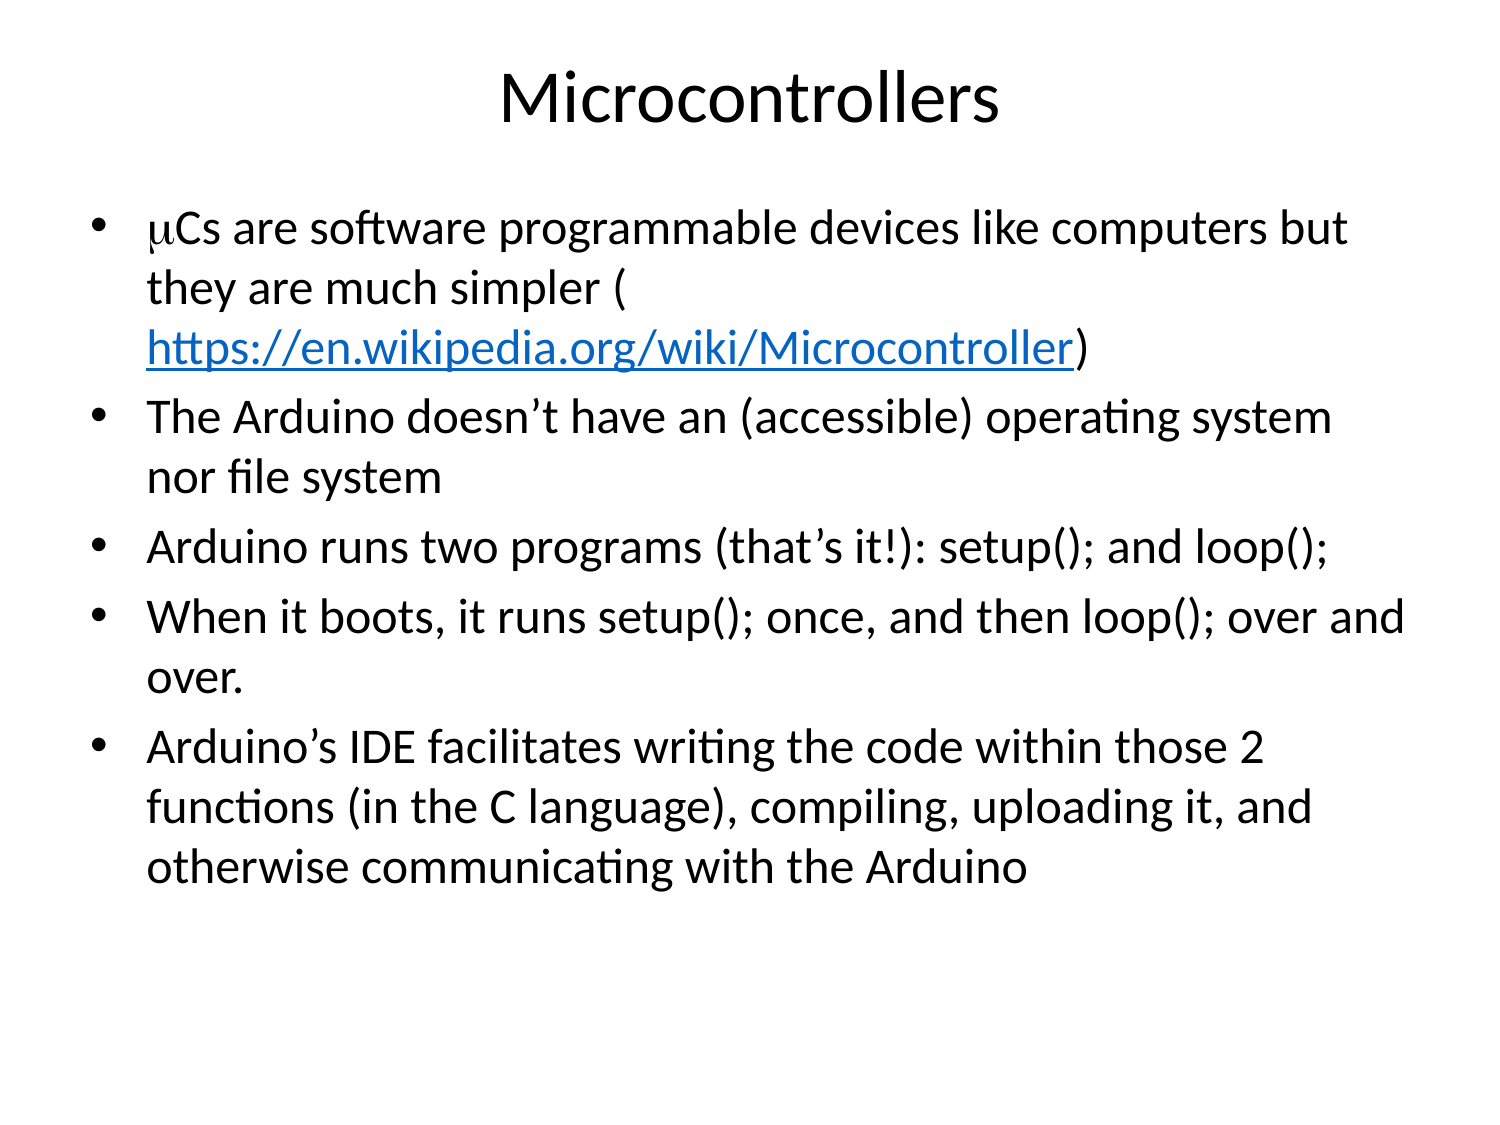

# Microcontrollers
μCs are software programmable devices like computers but they are much simpler (https://en.wikipedia.org/wiki/Microcontroller)
The Arduino doesn’t have an (accessible) operating system nor file system
Arduino runs two programs (that’s it!): setup(); and loop();
When it boots, it runs setup(); once, and then loop(); over and over.
Arduino’s IDE facilitates writing the code within those 2 functions (in the C language), compiling, uploading it, and otherwise communicating with the Arduino